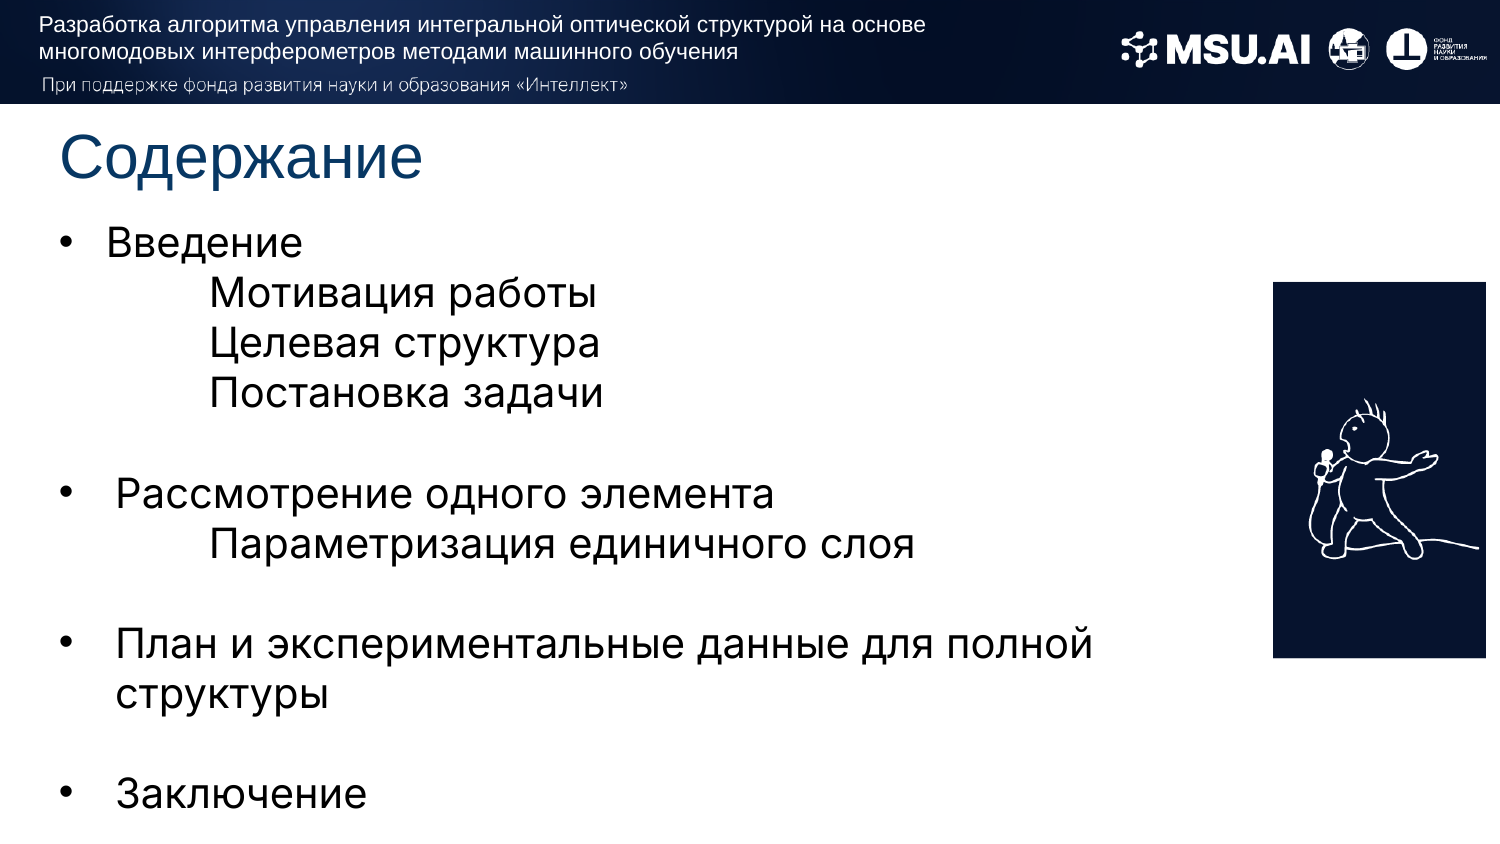

Разработка алгоритма управления интегральной оптической структурой на основе многомодовых интерферометров методами машинного обучения
Содержание
Введение
	Мотивация работы
	Целевая структура
	Постановка задачи

Рассмотрение одного элемента
	Параметризация единичного слоя

План и экспериментальные данные для полной структуры

Заключение